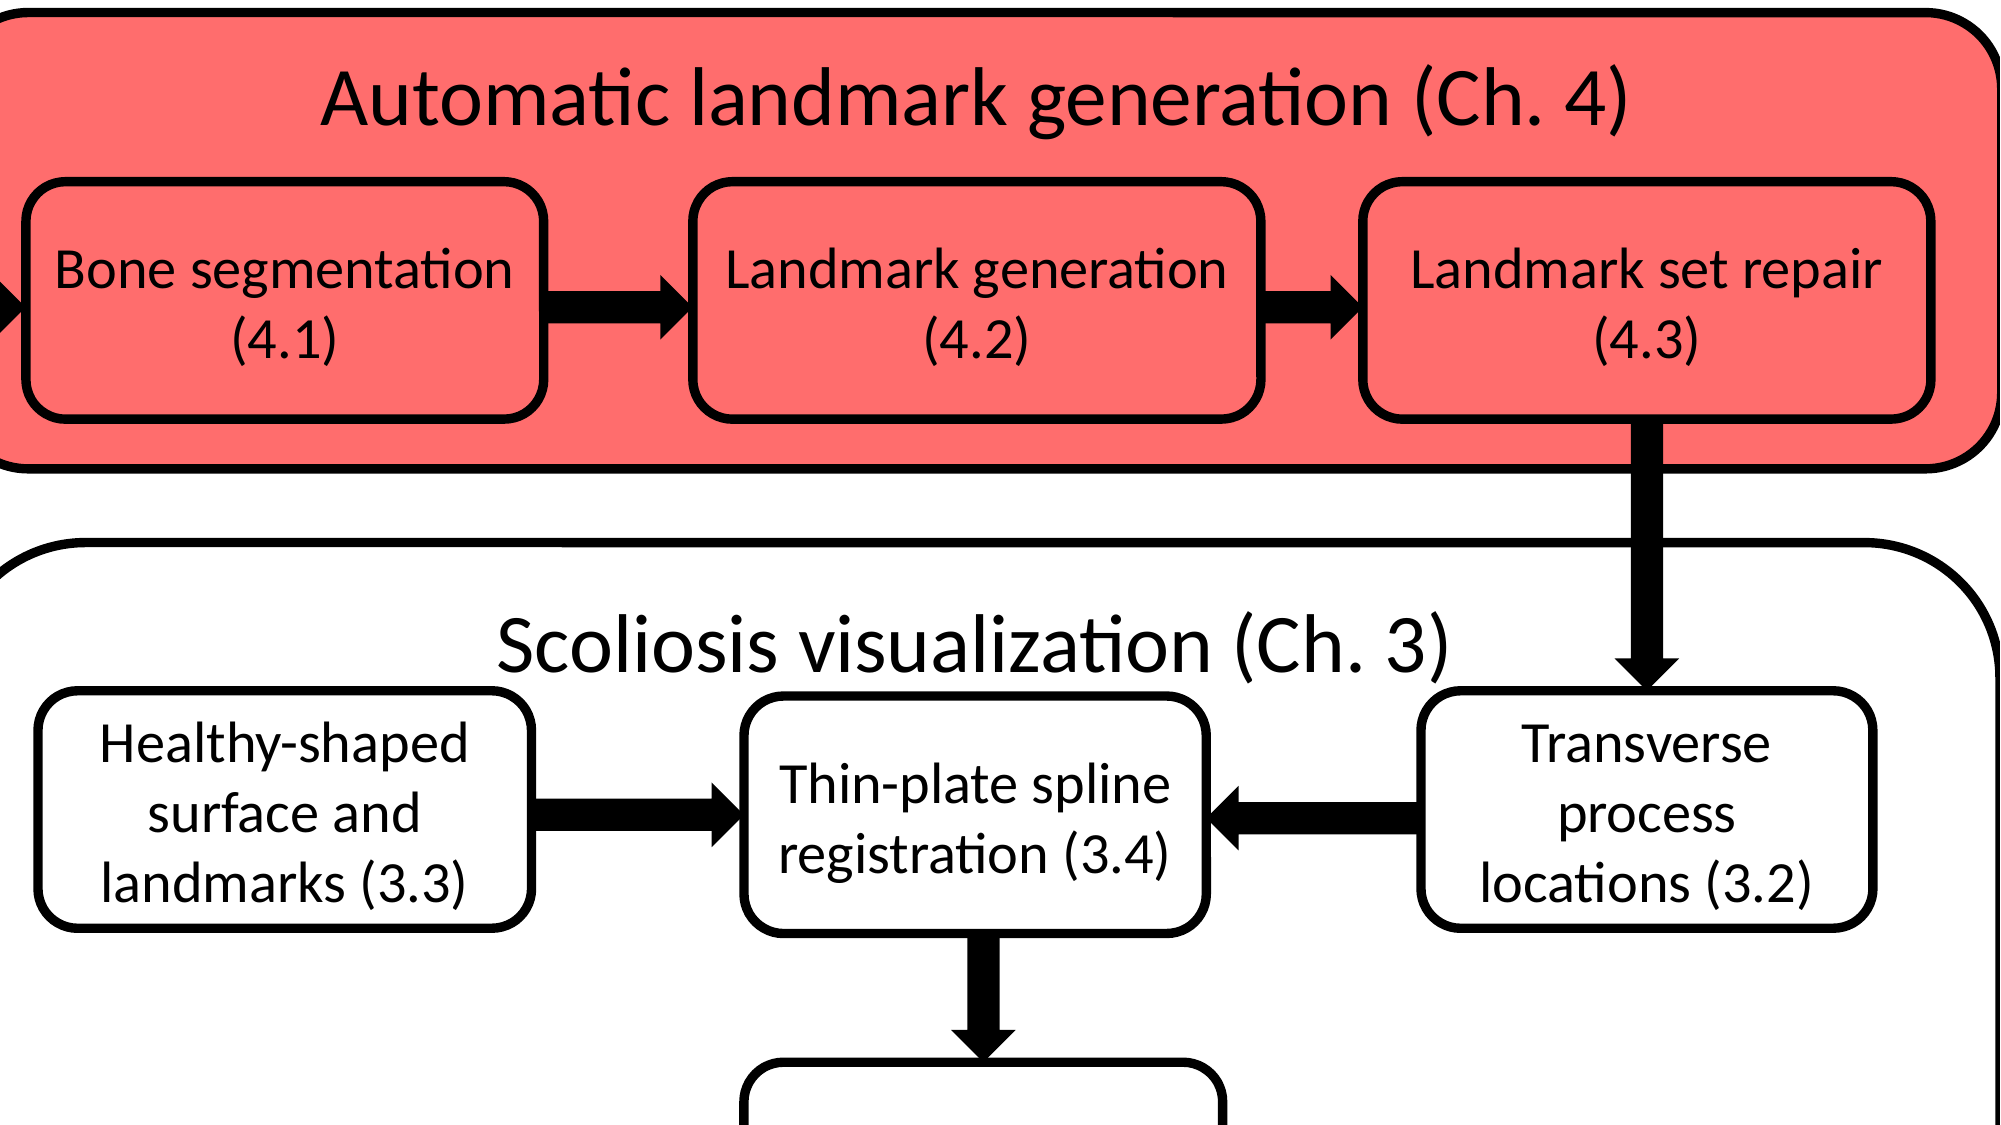

Automatic landmark generation (Ch. 4)
Tracked ultrasound scan (2.3)
Bone segmentation (4.1)
Landmark generation (4.2)
Landmark set repair (4.3)

Scoliosis visualization (Ch. 3)
Healthy-shaped surface and landmarks (3.3)
Transverse process locations (3.2)
Thin-plate spline registration (3.4)

3D surface visualization (3.5)